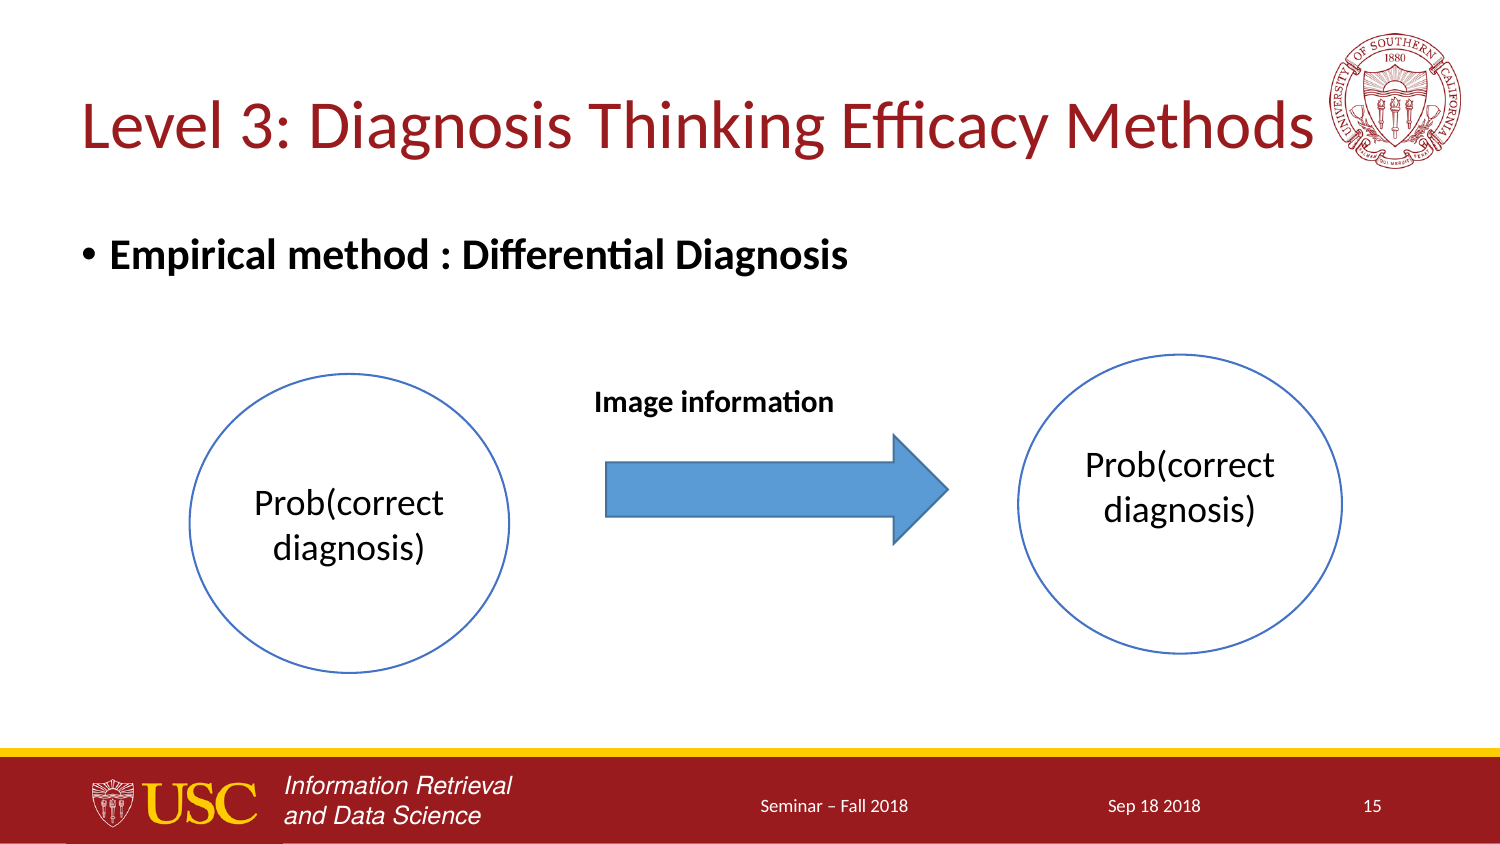

# Level 3: Diagnosis Thinking Efficacy Methods
Empirical method : Differential Diagnosis

Prob(correct diagnosis)

Prob(correct diagnosis)
Image information

Seminar – Fall 2018
Sep 18 2018
15